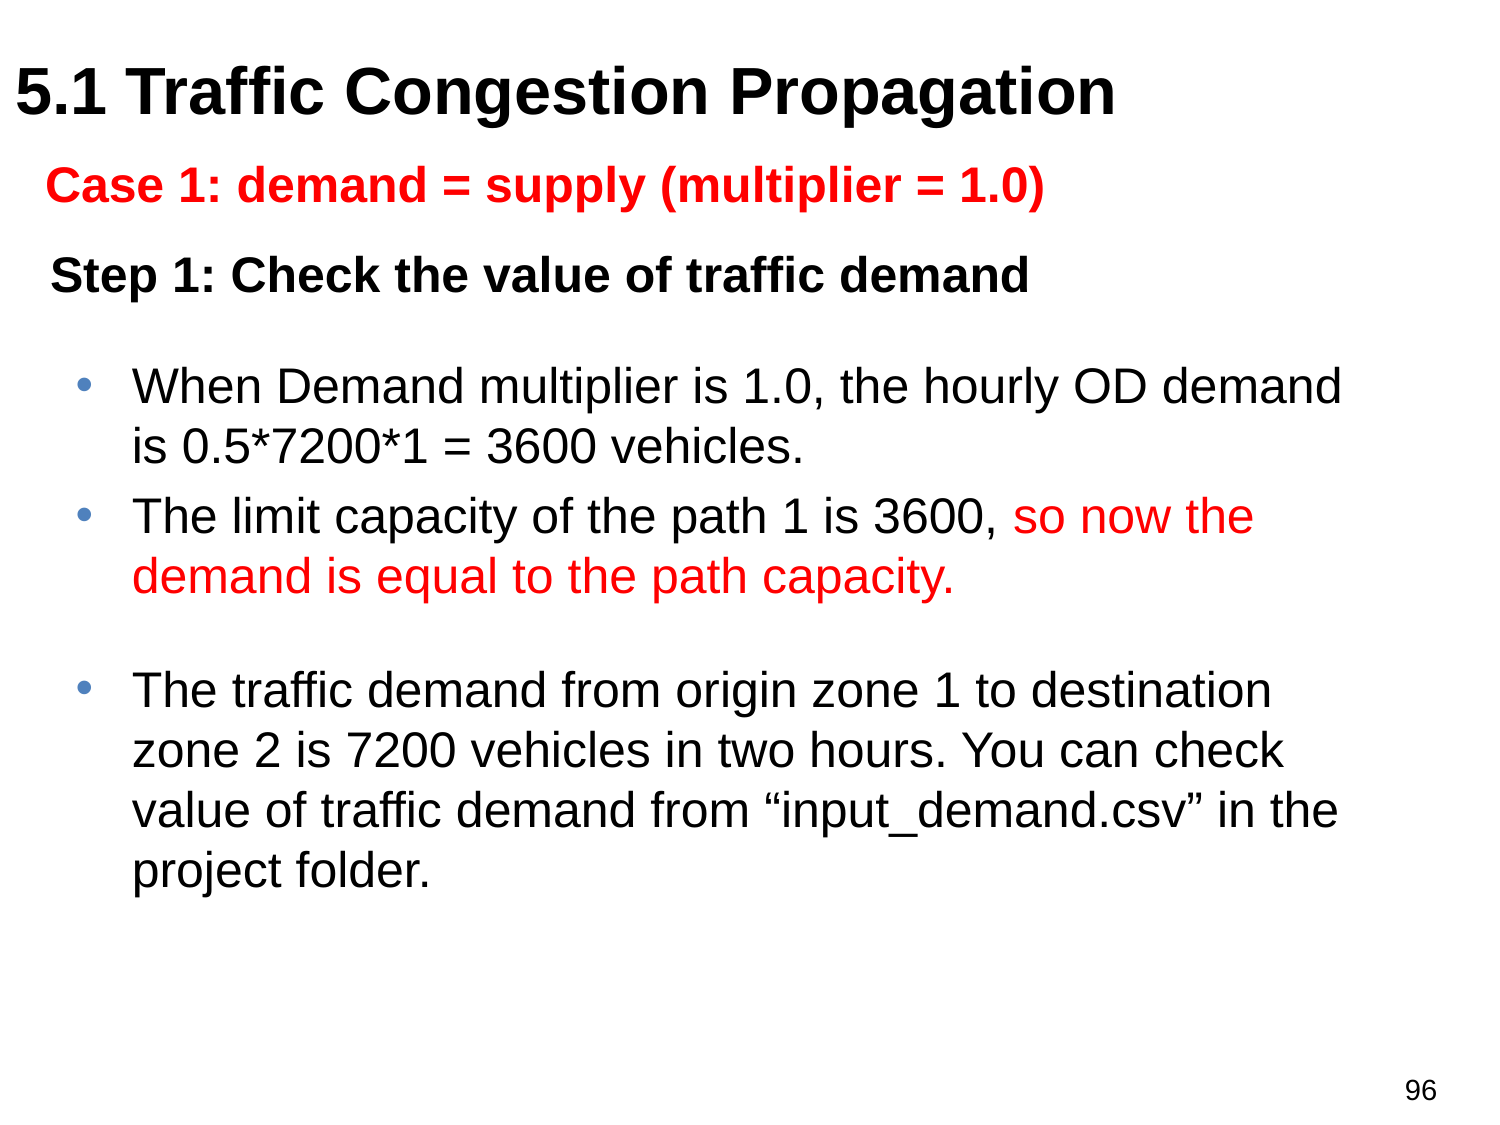

5.1 Traffic Congestion Propagation
Case 1: demand = supply (multiplier = 1.0)
# Step 1: Check the value of traffic demand
When Demand multiplier is 1.0, the hourly OD demand is 0.5*7200*1 = 3600 vehicles.
The limit capacity of the path 1 is 3600, so now the demand is equal to the path capacity.
The traffic demand from origin zone 1 to destination zone 2 is 7200 vehicles in two hours. You can check value of traffic demand from “input_demand.csv” in the project folder.
96